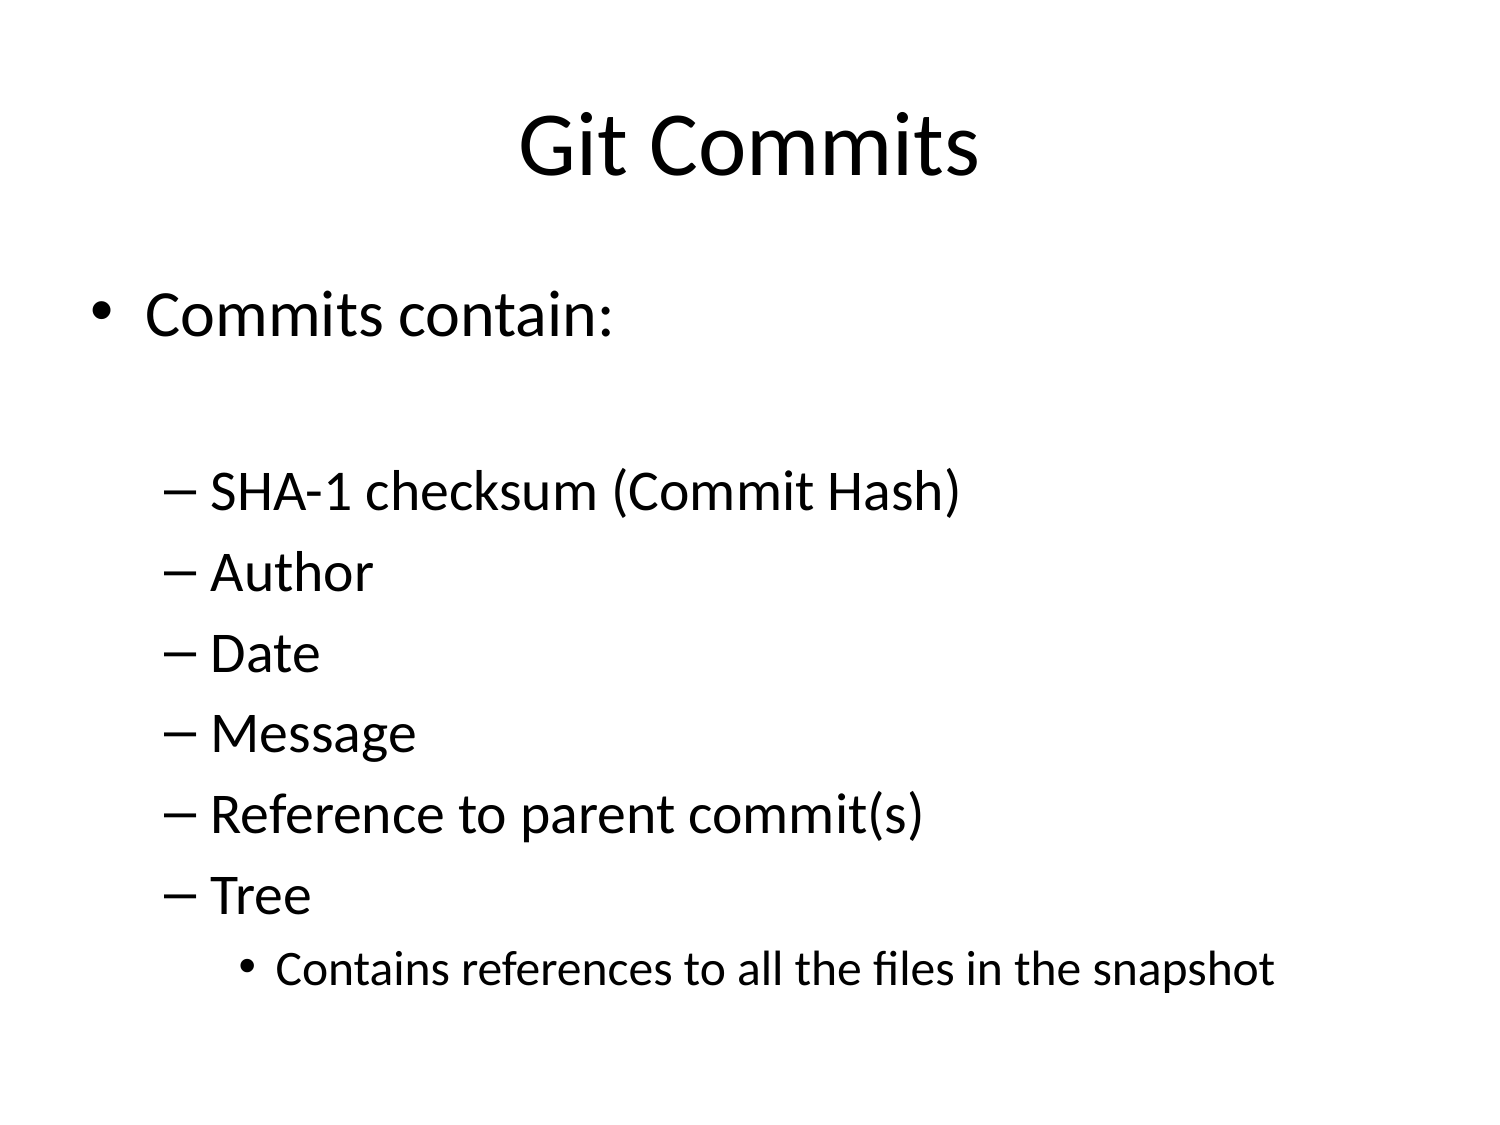

# Git Commits
Commits contain:

SHA-1 checksum (Commit Hash)
Author
Date
Message
Reference to parent commit(s)
Tree
Contains references to all the files in the snapshot